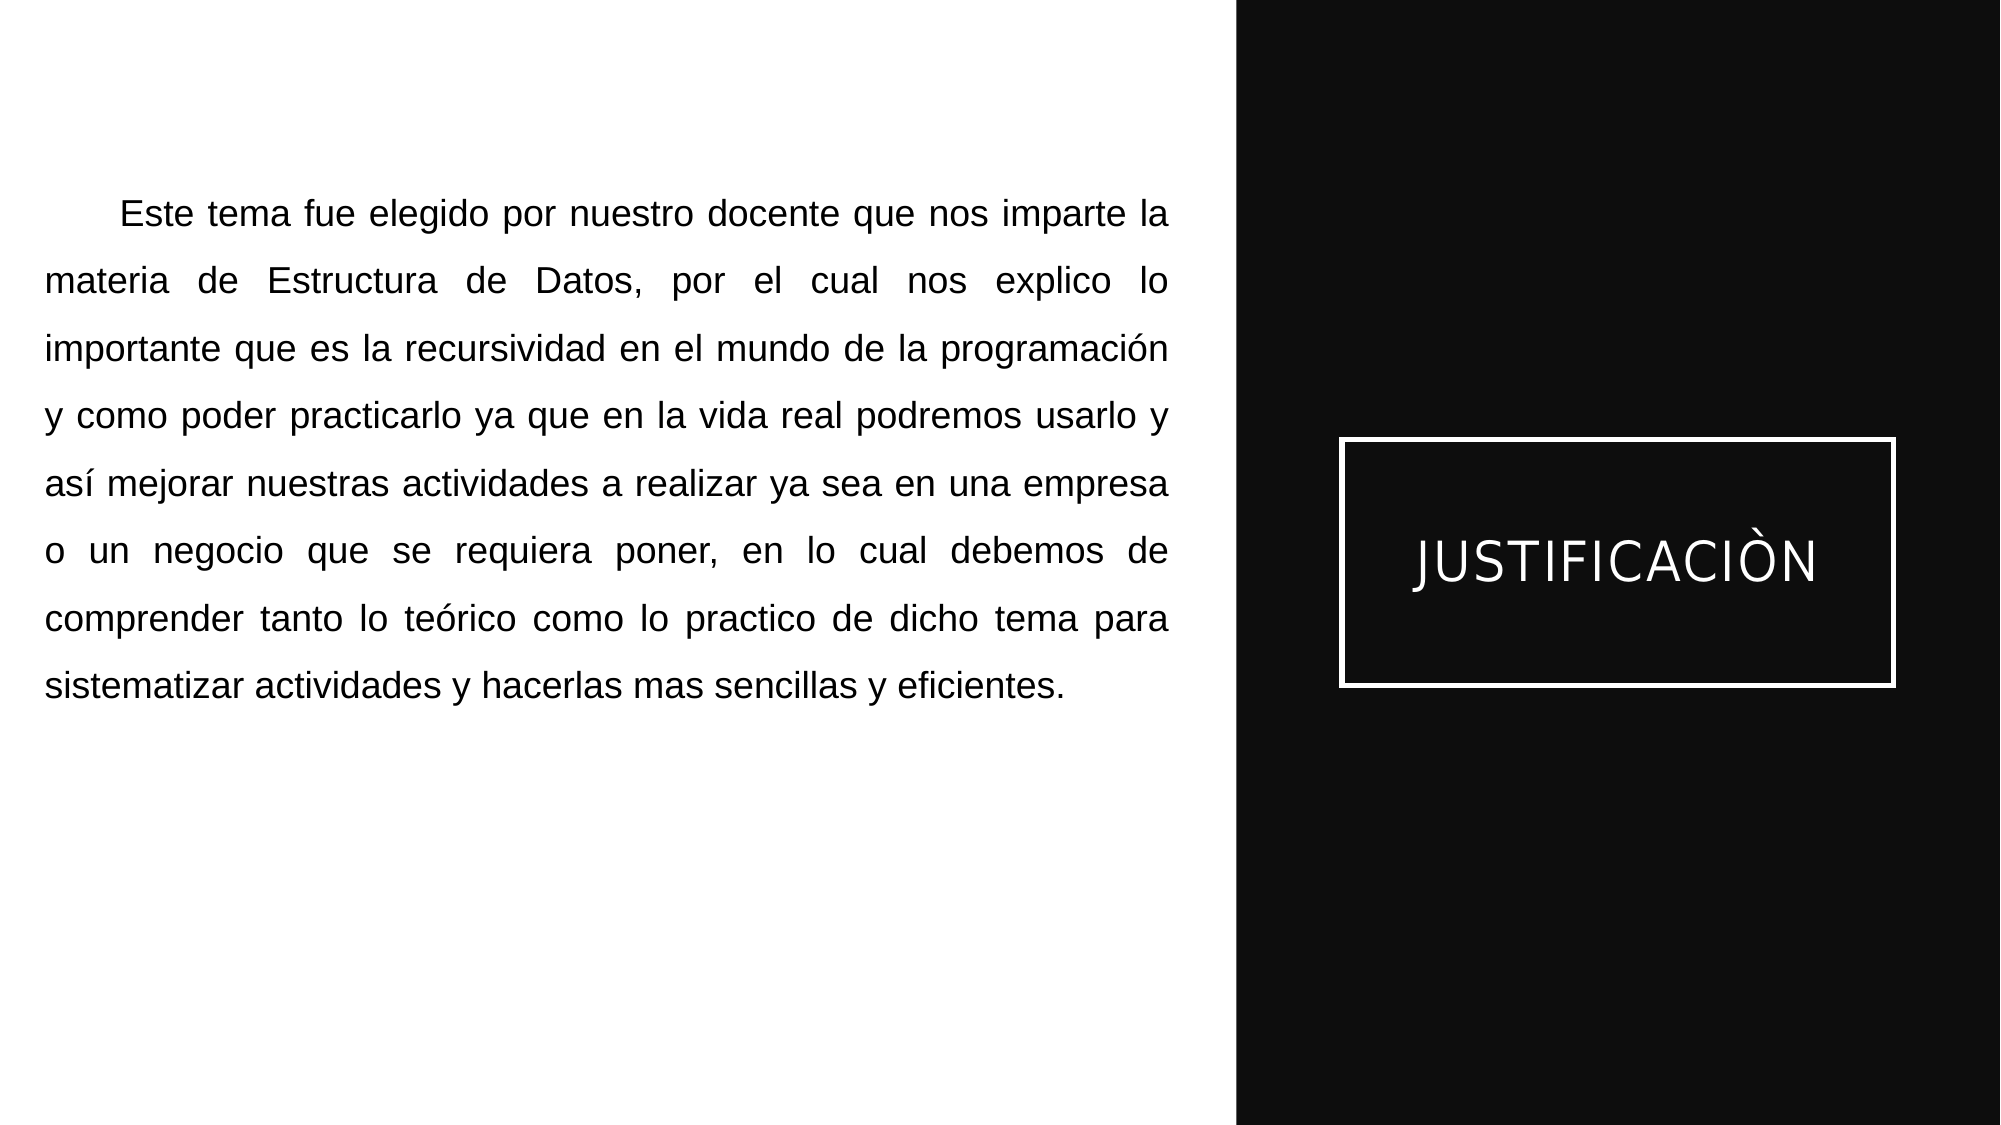

Este tema fue elegido por nuestro docente que nos imparte la materia de Estructura de Datos, por el cual nos explico lo importante que es la recursividad en el mundo de la programación y como poder practicarlo ya que en la vida real podremos usarlo y así mejorar nuestras actividades a realizar ya sea en una empresa o un negocio que se requiera poner, en lo cual debemos de comprender tanto lo teórico como lo practico de dicho tema para sistematizar actividades y hacerlas mas sencillas y eficientes.
# JUSTIFICACIÒN